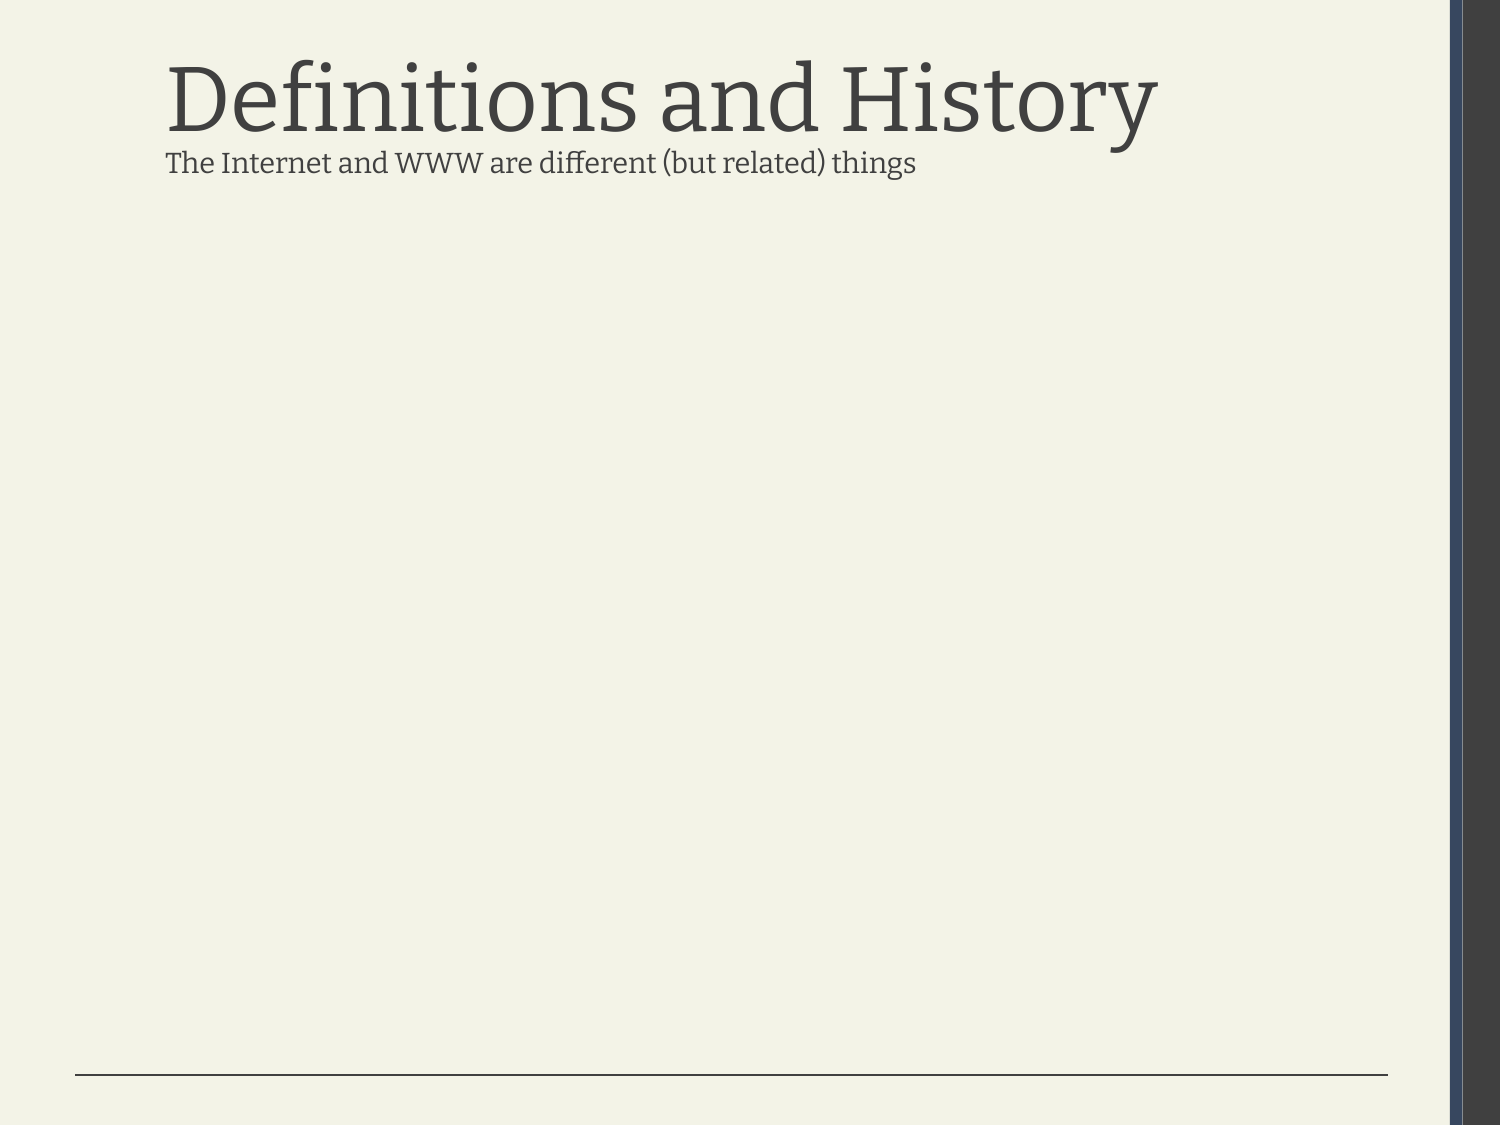

# Definitions and History
The Internet and WWW are different (but related) things